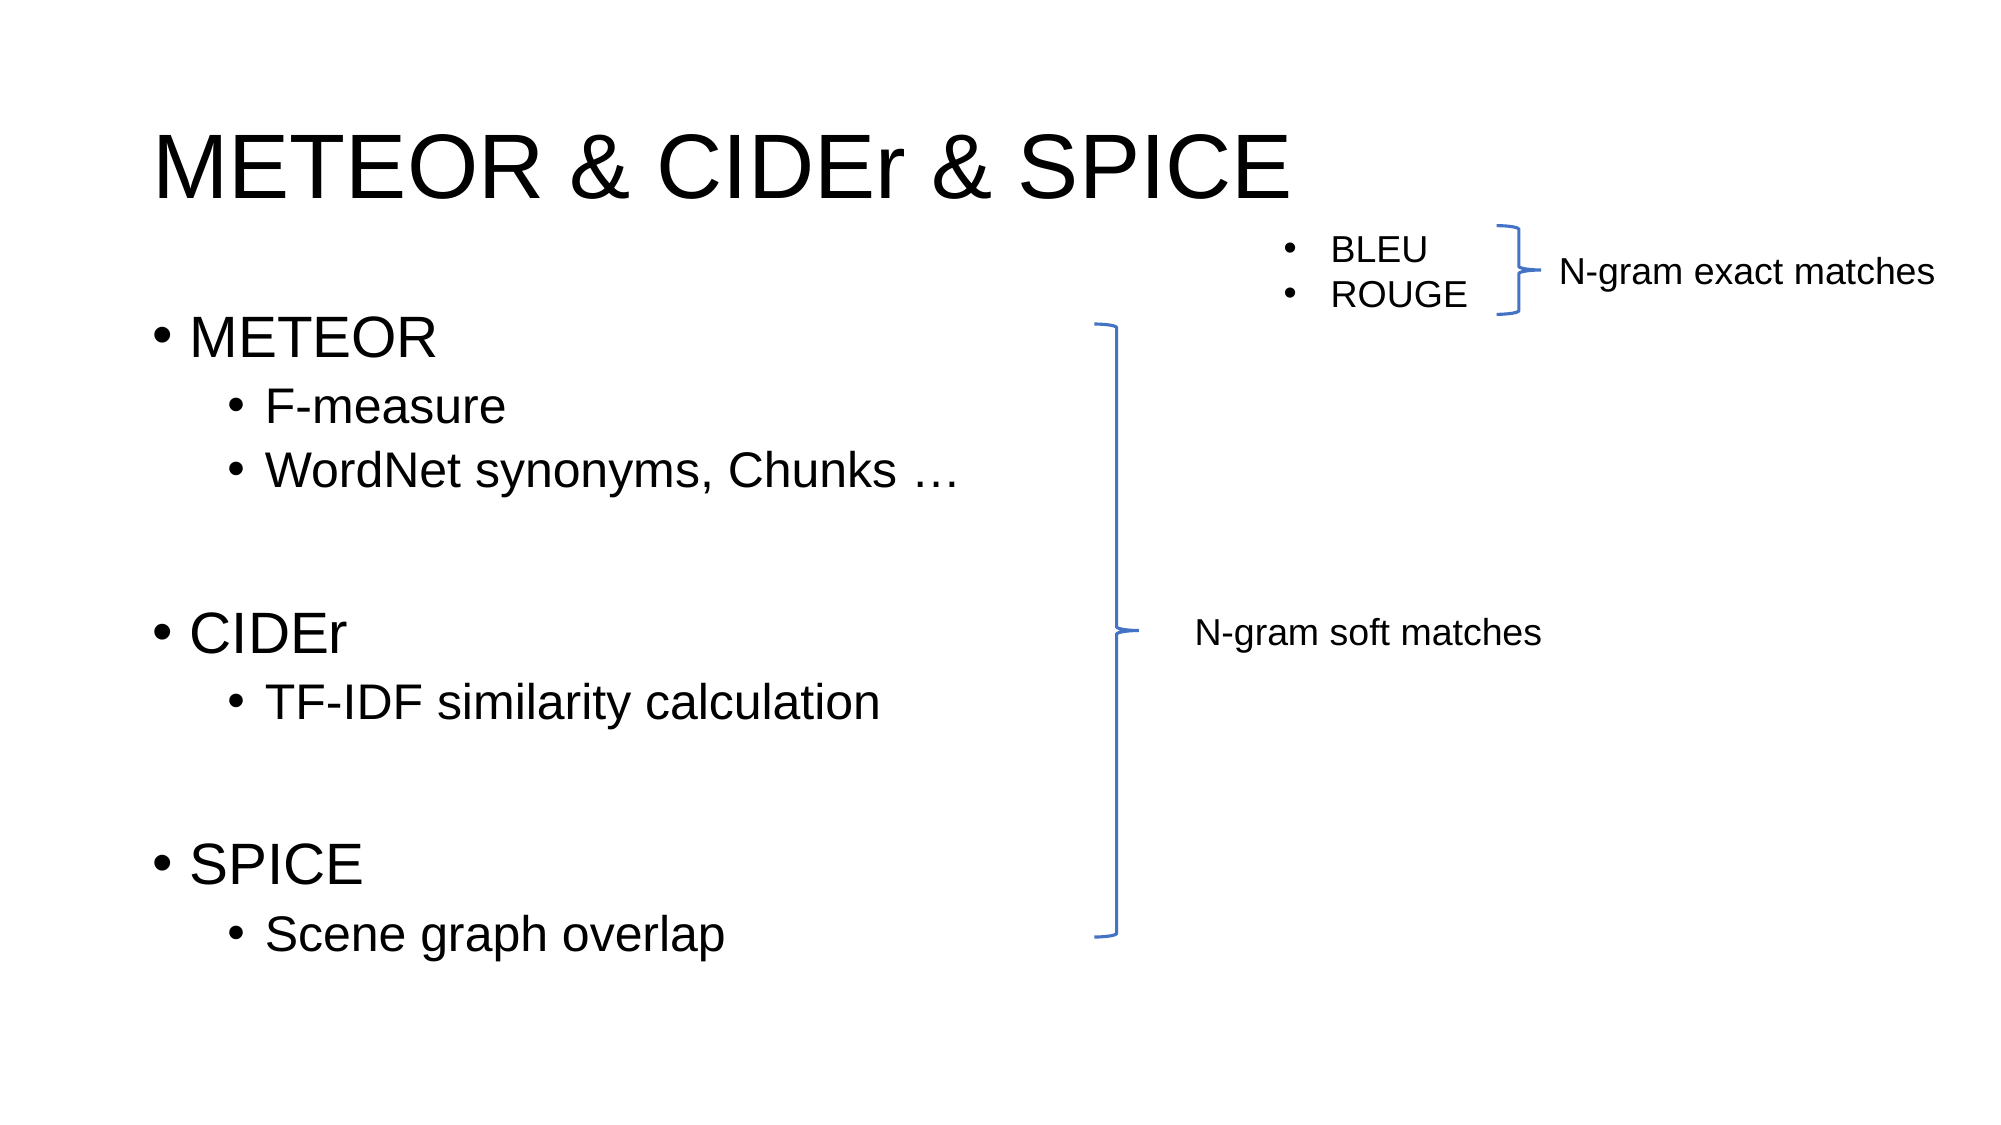

# METEOR & CIDEr & SPICE
BLEU
ROUGE

N-gram exact matches
METEOR
F-measure
WordNet synonyms, Chunks …

CIDEr
TF-IDF similarity calculation

SPICE
Scene graph overlap

N-gram soft matches